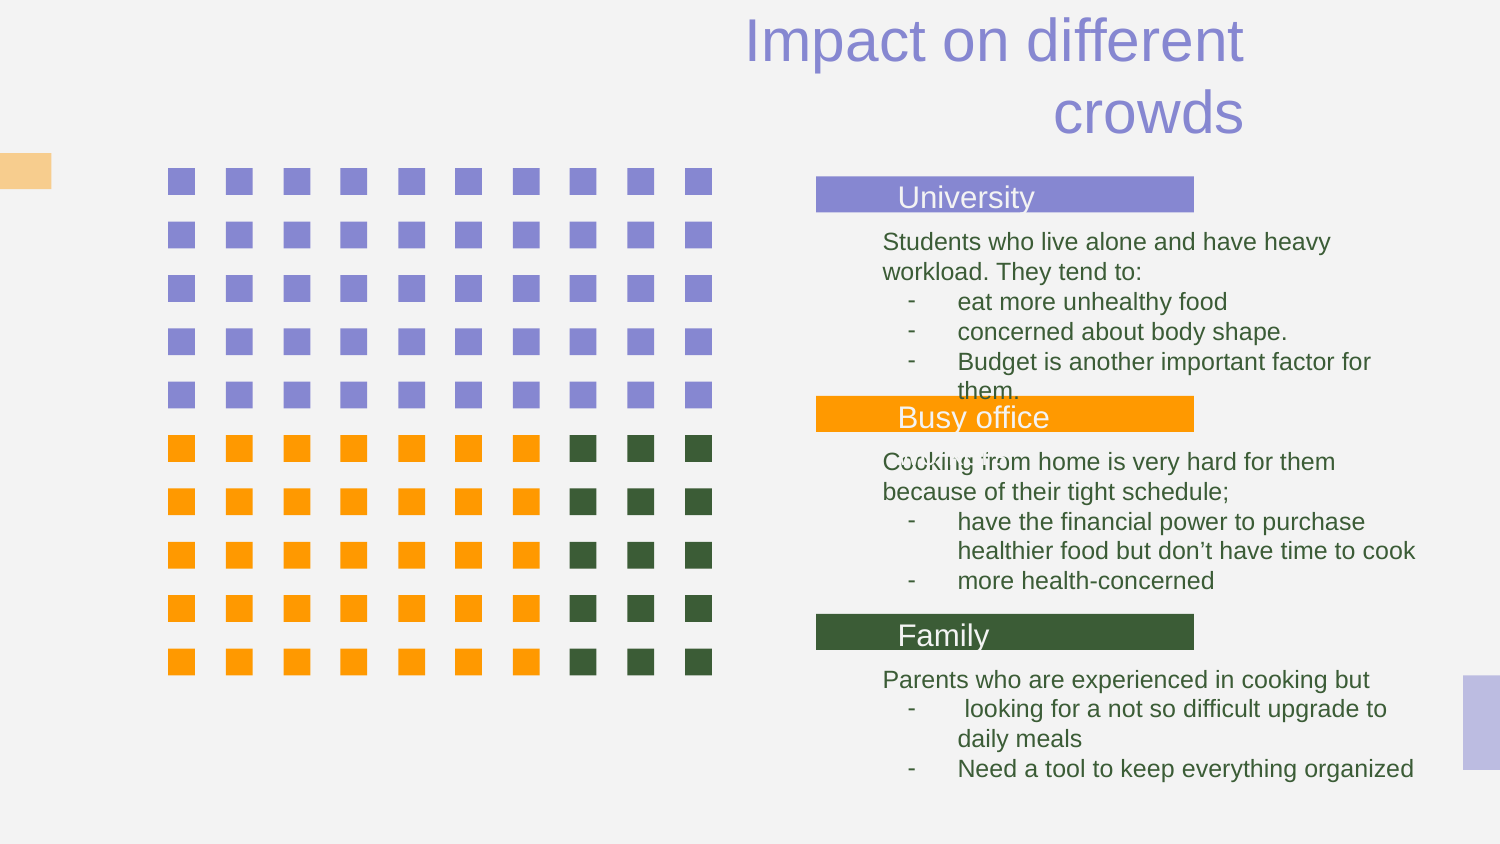

# Impact on different crowds

University Students(beginners)

Students who live alone and have heavy workload. They tend to:
eat more unhealthy food
concerned about body shape.
Budget is another important factor for them.

Busy office workers

Cooking from home is very hard for them because of their tight schedule;
have the financial power to purchase healthier food but don’t have time to cook
more health-concerned

Family

Parents who are experienced in cooking but
 looking for a not so difficult upgrade to daily meals
Need a tool to keep everything organized